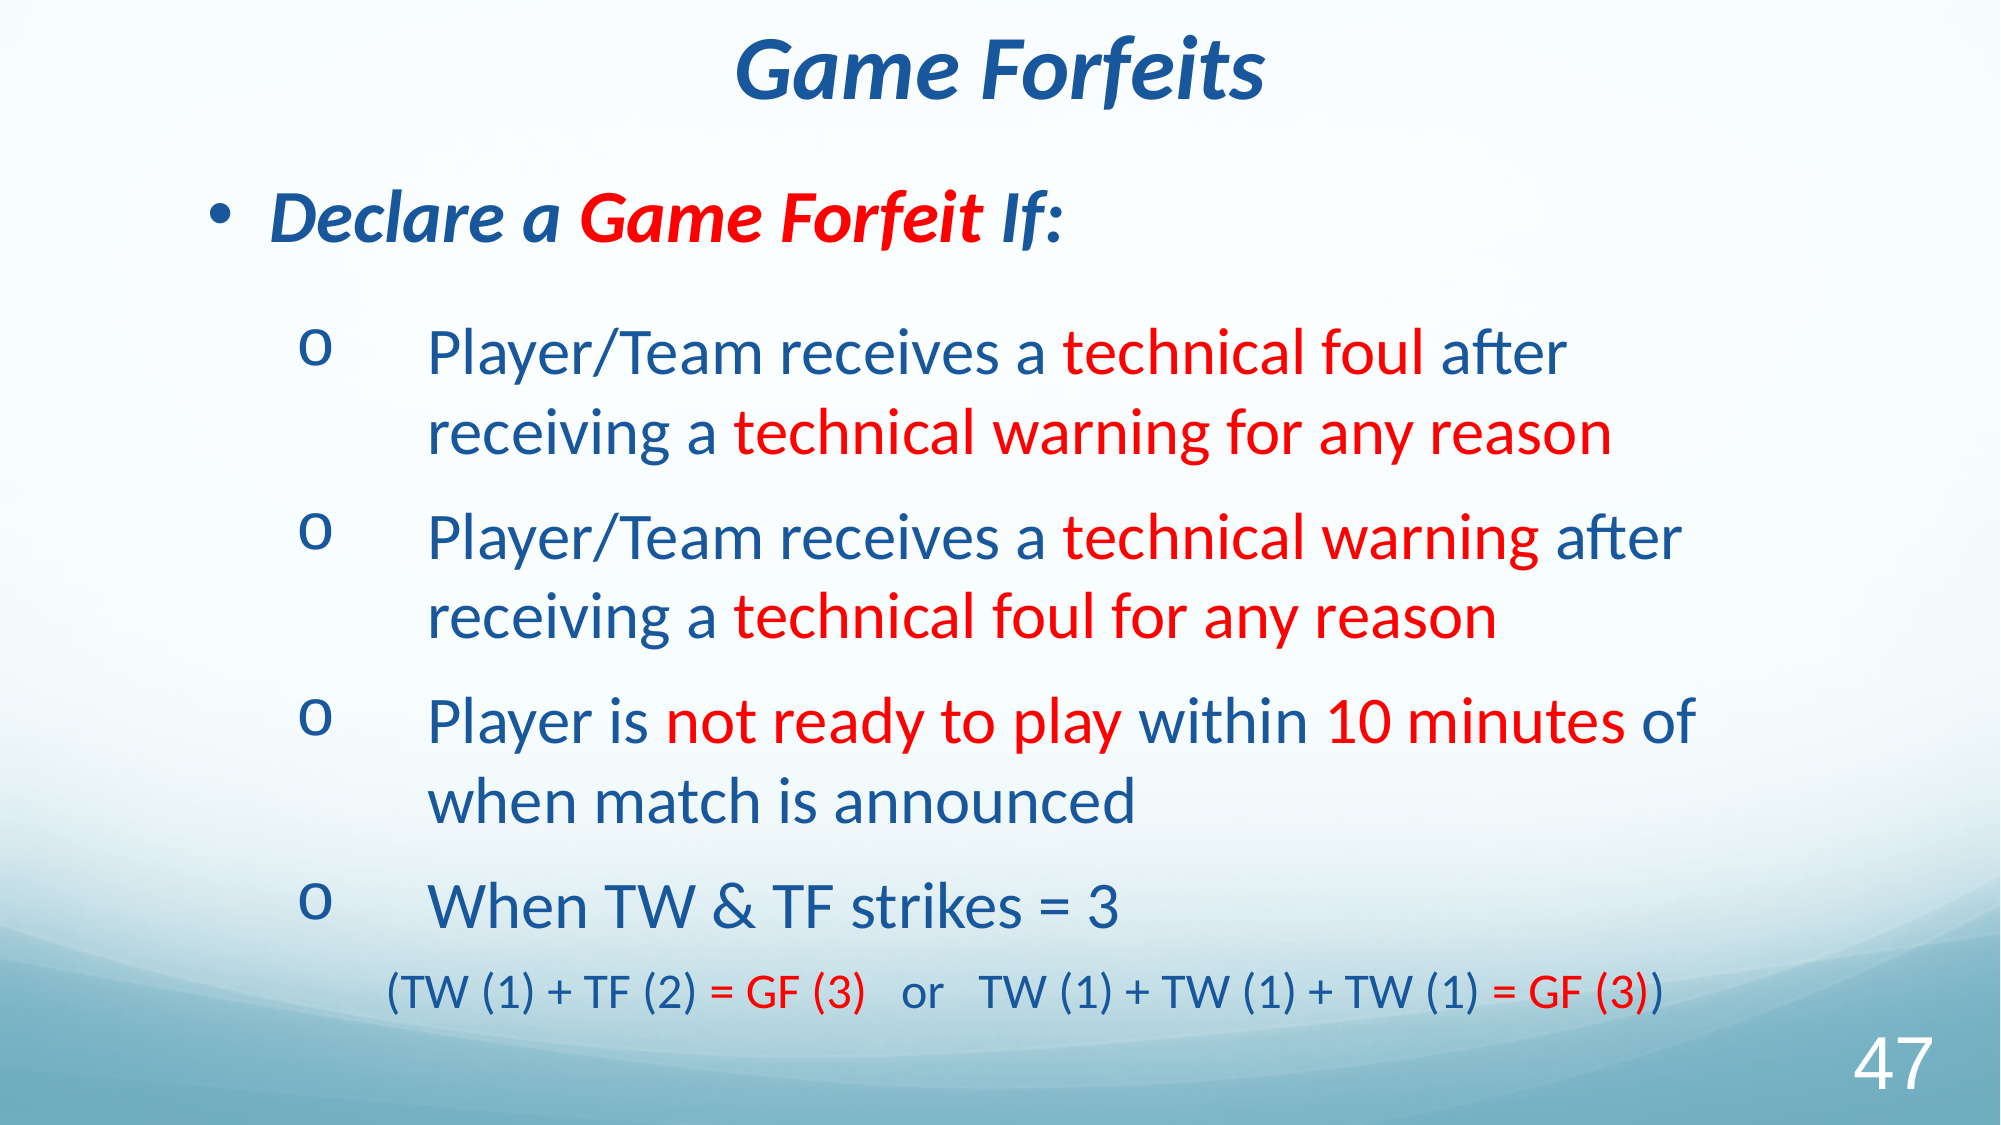

Game Forfeits

  Declare a Game Forfeit If:

Player/Team receives a technical foul after receiving a technical warning for any reason

Player/Team receives a technical warning after receiving a technical foul for any reason

Player is not ready to play within 10 minutes of when match is announced

When TW & TF strikes = 3
      (TW (1) + TF (2) = GF (3)   or   TW (1) + TW (1) + TW (1) = GF (3))

47